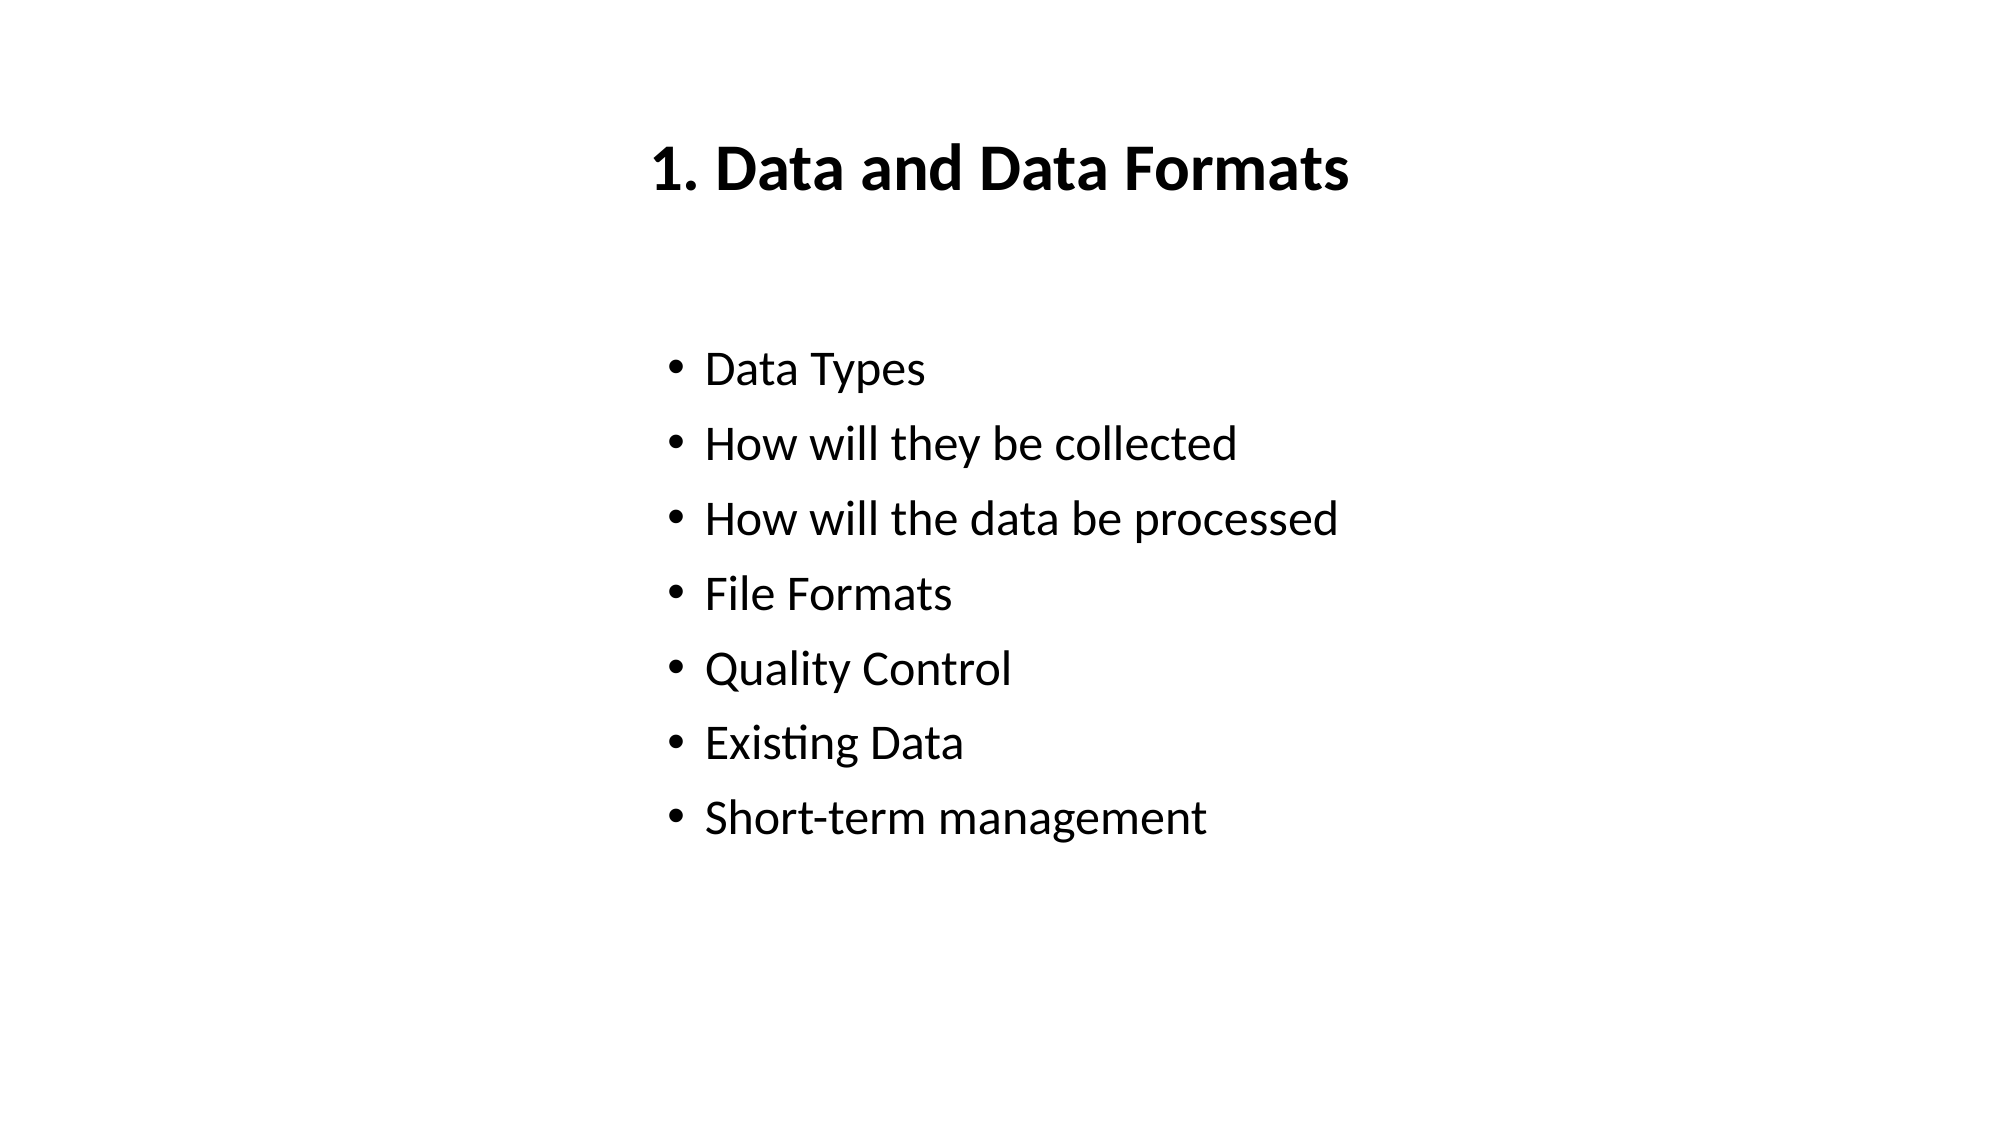

# 1. Data and Data Formats
Data Types
How will they be collected
How will the data be processed
File Formats
Quality Control
Existing Data
Short-term management